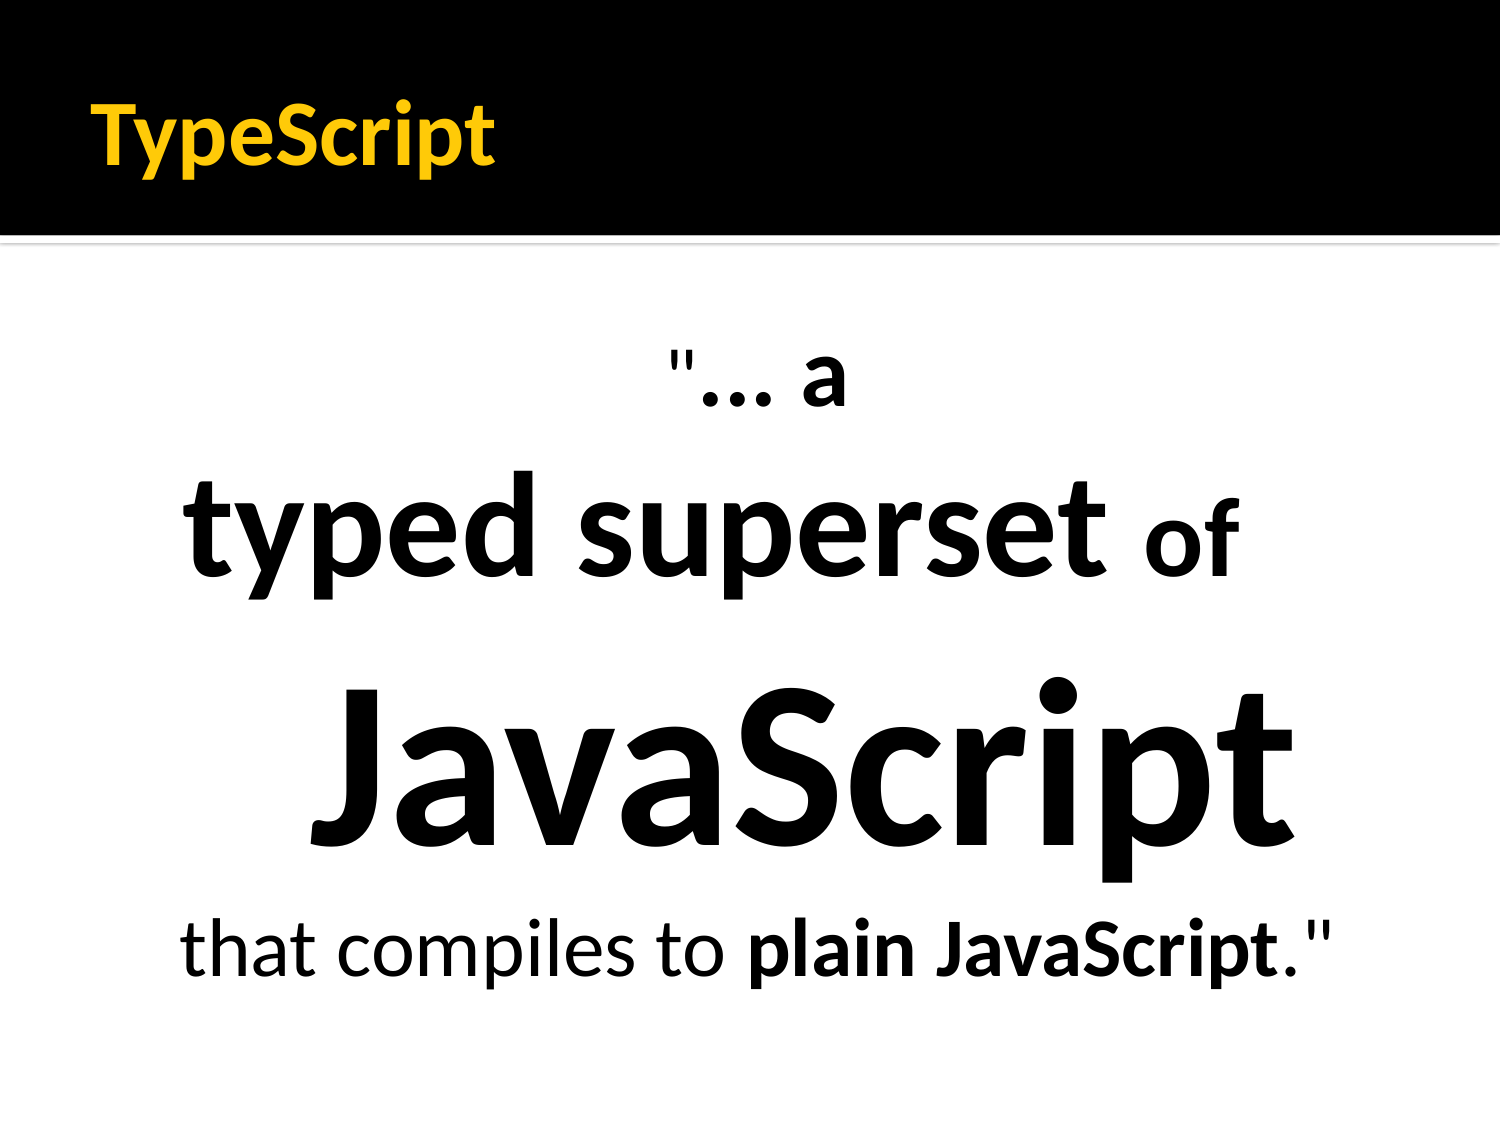

# TypeScript
"... a
 typed superset of
	JavaScript
that compiles to plain JavaScript."